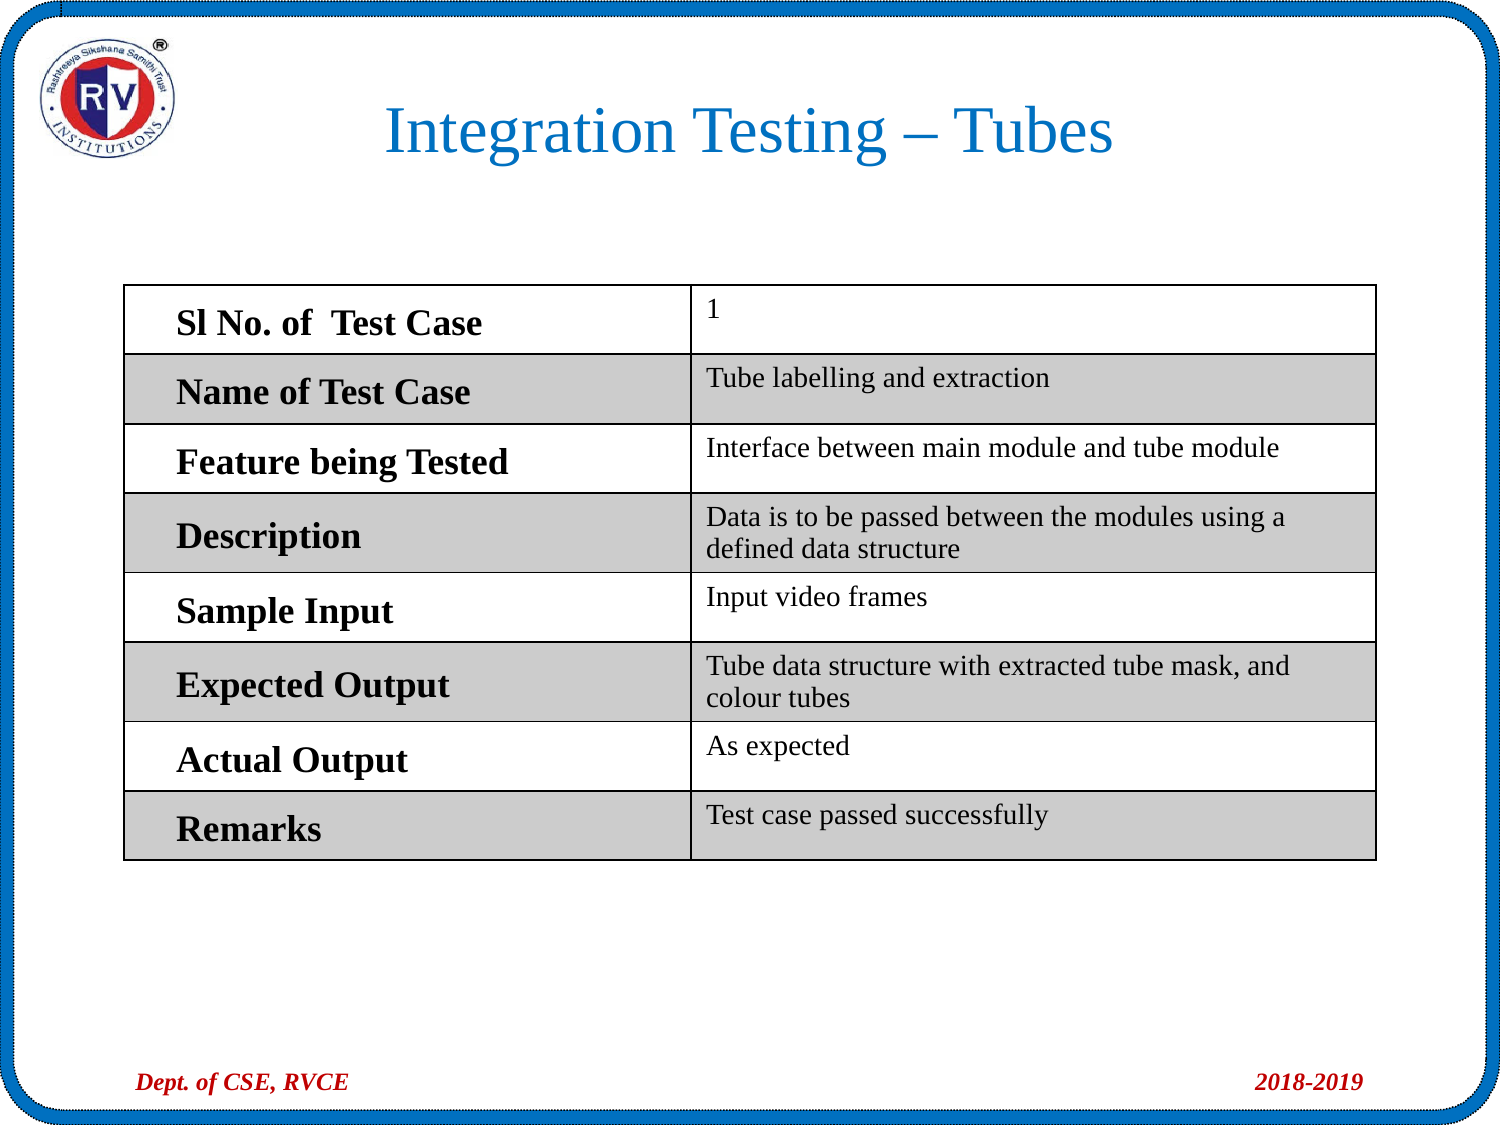

Integration Testing – Tubes
| Sl No. of Test Case | 1 |
| --- | --- |
| Name of Test Case | Tube labelling and extraction |
| Feature being Tested | Interface between main module and tube module |
| Description | Data is to be passed between the modules using a defined data structure |
| Sample Input | Input video frames |
| Expected Output | Tube data structure with extracted tube mask, and colour tubes |
| Actual Output | As expected |
| Remarks | Test case passed successfully |